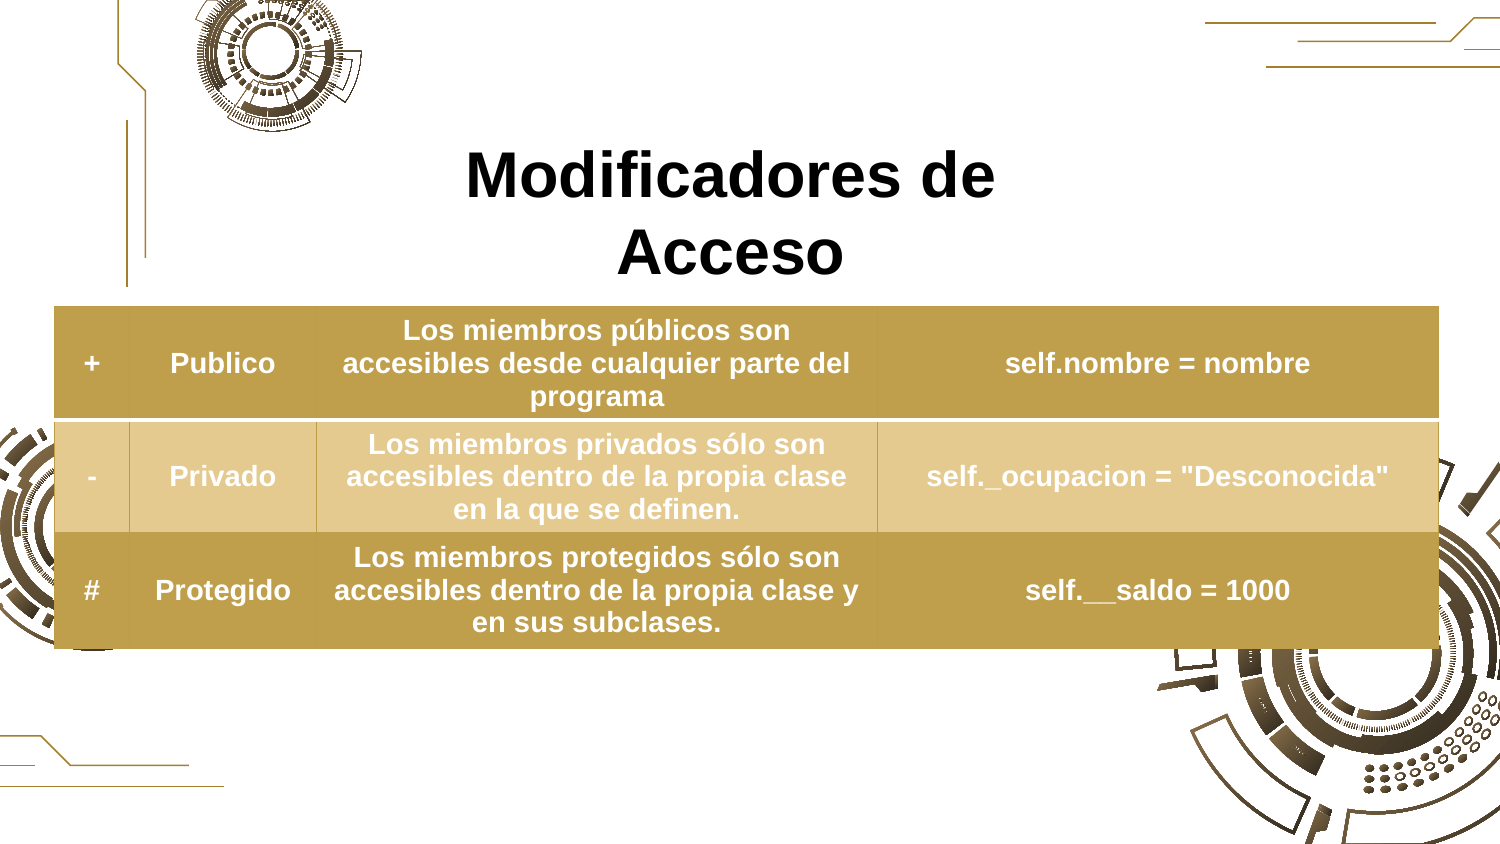

Modificadores de Acceso
| + | Publico | Los miembros públicos son accesibles desde cualquier parte del programa | self.nombre = nombre |
| --- | --- | --- | --- |
| - | Privado | Los miembros privados sólo son accesibles dentro de la propia clase en la que se definen. | self.\_ocupacion = "Desconocida" |
| # | Protegido | Los miembros protegidos sólo son accesibles dentro de la propia clase y en sus subclases. | self.\_\_saldo = 1000 |